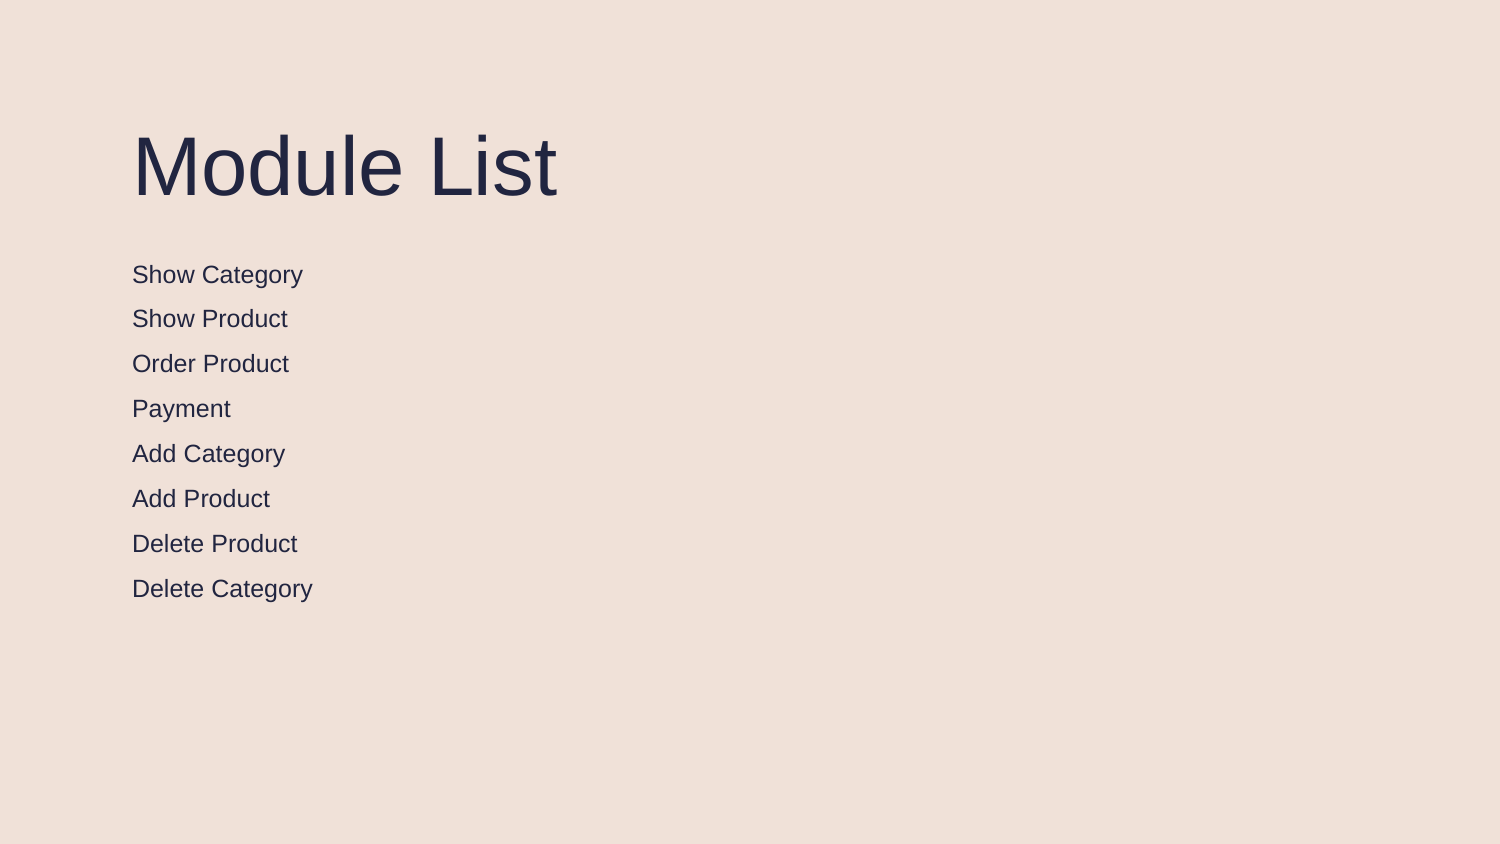

Module List
Show Category
Show Product
Order Product
Payment
Add Category
Add Product
Delete Product
Delete Category